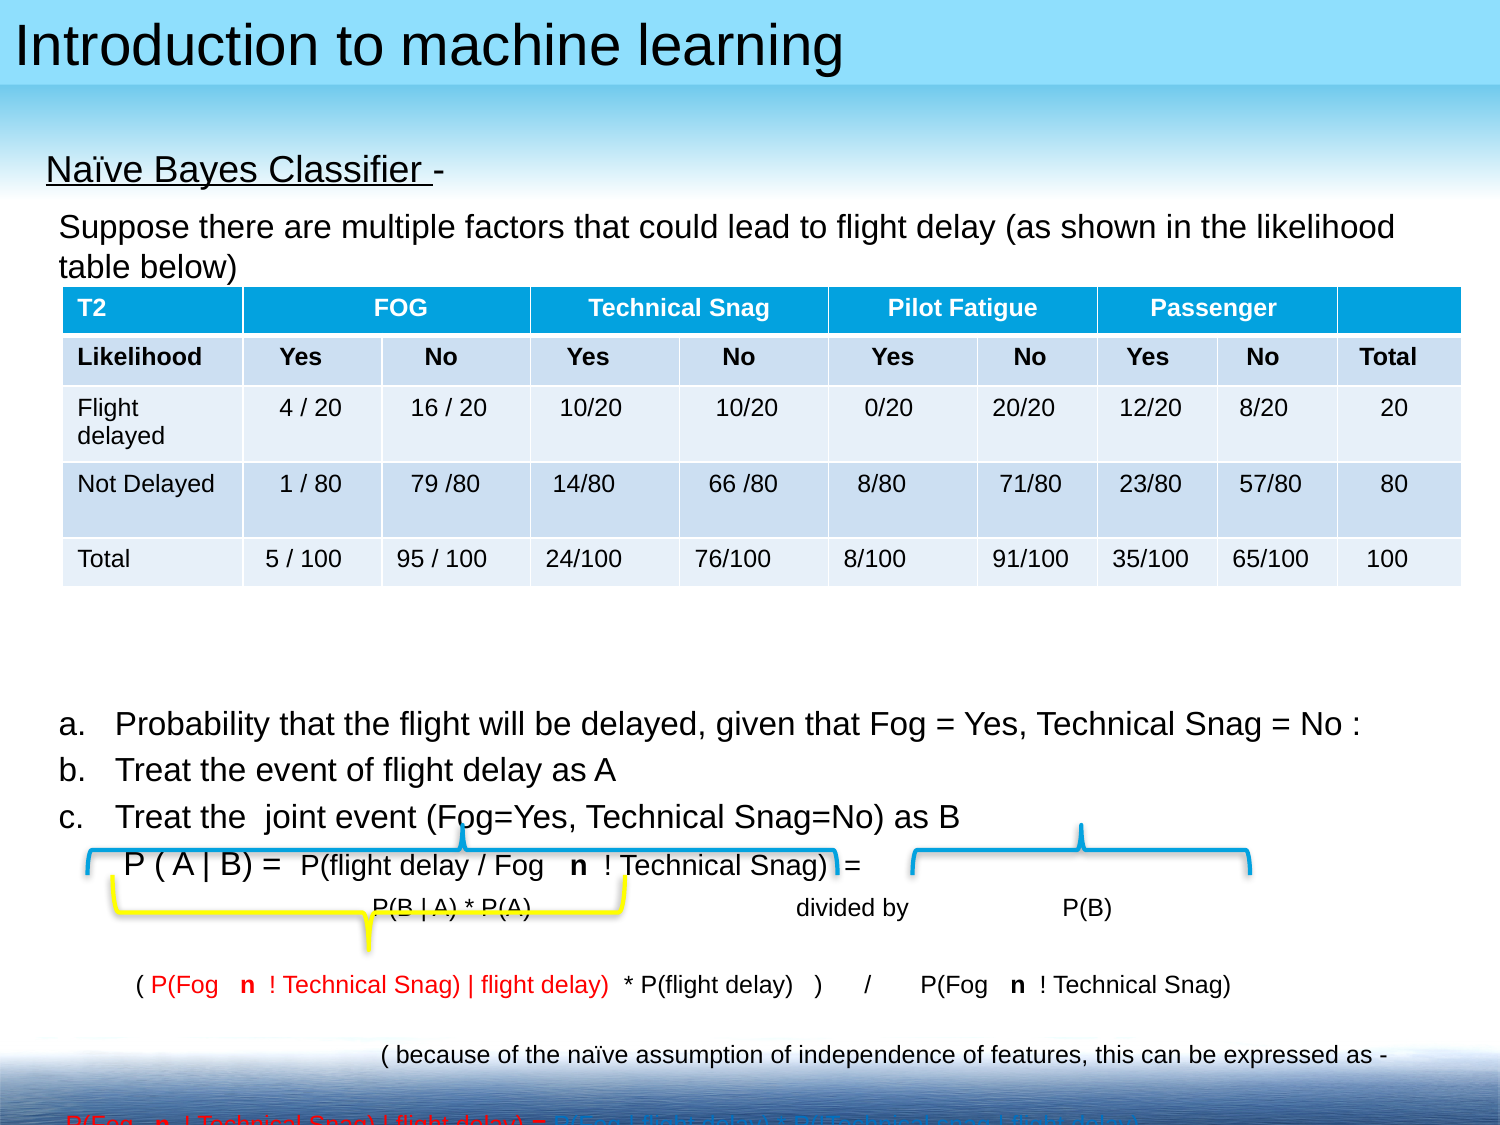

Naïve Bayes Classifier -
Suppose there are multiple factors that could lead to flight delay (as shown in the likelihood  table below)

Probability that the flight will be delayed, given that Fog = Yes, Technical Snag = No :
Treat the event of flight delay as A
Treat the  joint event (Fog=Yes, Technical Snag=No) as B
       P ( A | B) =  P(flight delay / Fog   n  ! Technical Snag)  =
                                      P(B | A) * P(A)                                      divided by                      P(B)

           ( P(Fog   n  ! Technical Snag) | flight delay)  * P(flight delay)   )      /       P(Fog   n  ! Technical Snag)

                                              ( because of the naïve assumption of independence of features, this can be expressed as -

 P(Fog   n  ! Technical Snag) | flight delay) = P(Fog | flight delay) * P(!Technical snag | flight delay)

| T2 | FOG |  | Technical Snag |  | Pilot Fatigue |  | Passenger |  |  |
| --- | --- | --- | --- | --- | --- | --- | --- | --- | --- |
| Likelihood | Yes | No | Yes | No | Yes | No | Yes | No | Total |
| Flight delayed | 4 / 20 | 16 / 20 | 10/20 | 10/20 | 0/20 | 20/20 | 12/20 | 8/20 | 20 |
| Not Delayed | 1 / 80 | 79 /80 | 14/80 | 66 /80 | 8/80 | 71/80 | 23/80 | 57/80 | 80 |
| Total | 5 / 100 | 95 / 100 | 24/100 | 76/100 | 8/100 | 91/100 | 35/100 | 65/100 | 100 |